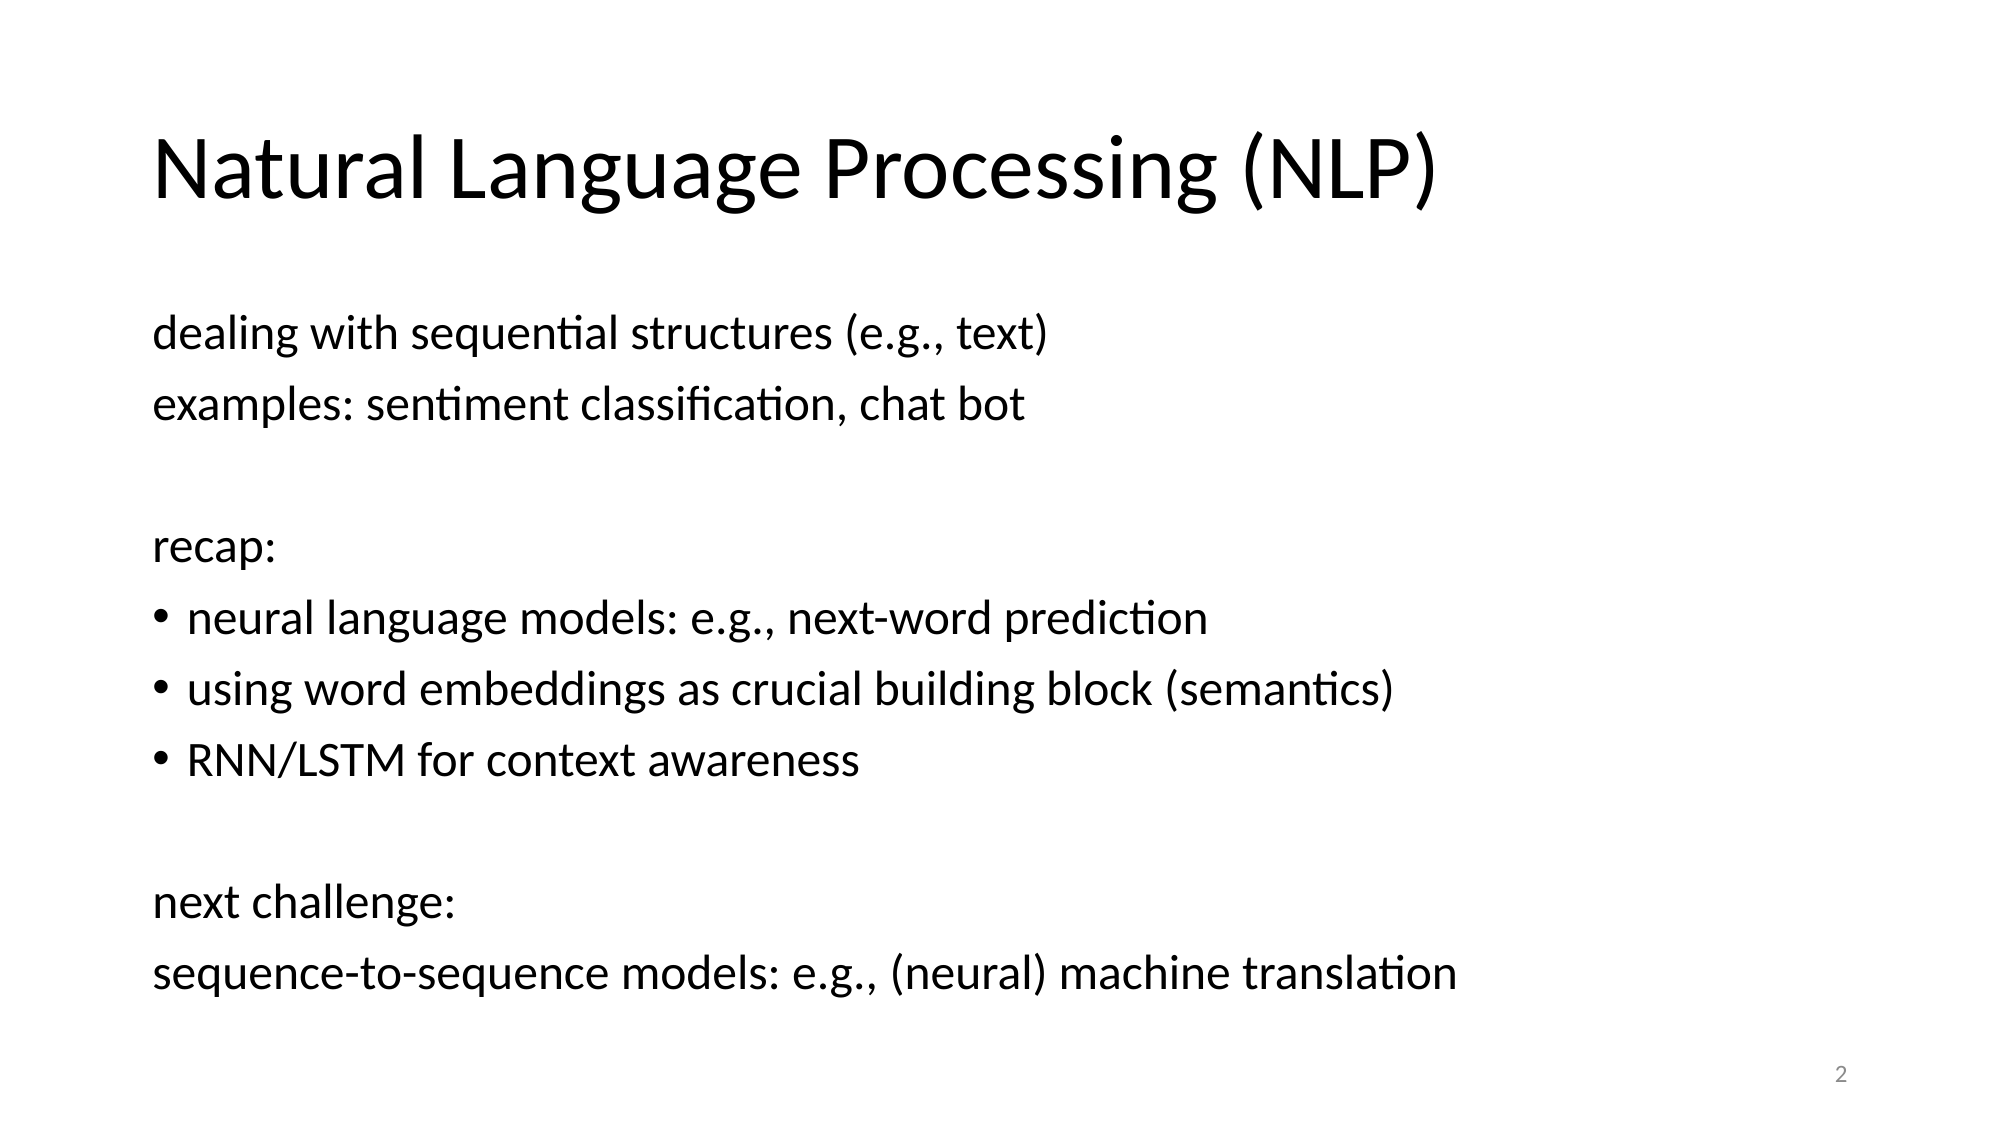

# Natural Language Processing (NLP)
dealing with sequential structures (e.g., text)
examples: sentiment classification, chat bot

recap:
neural language models: e.g., next-word prediction
using word embeddings as crucial building block (semantics)
RNN/LSTM for context awareness

next challenge:
sequence-to-sequence models: e.g., (neural) machine translation
2